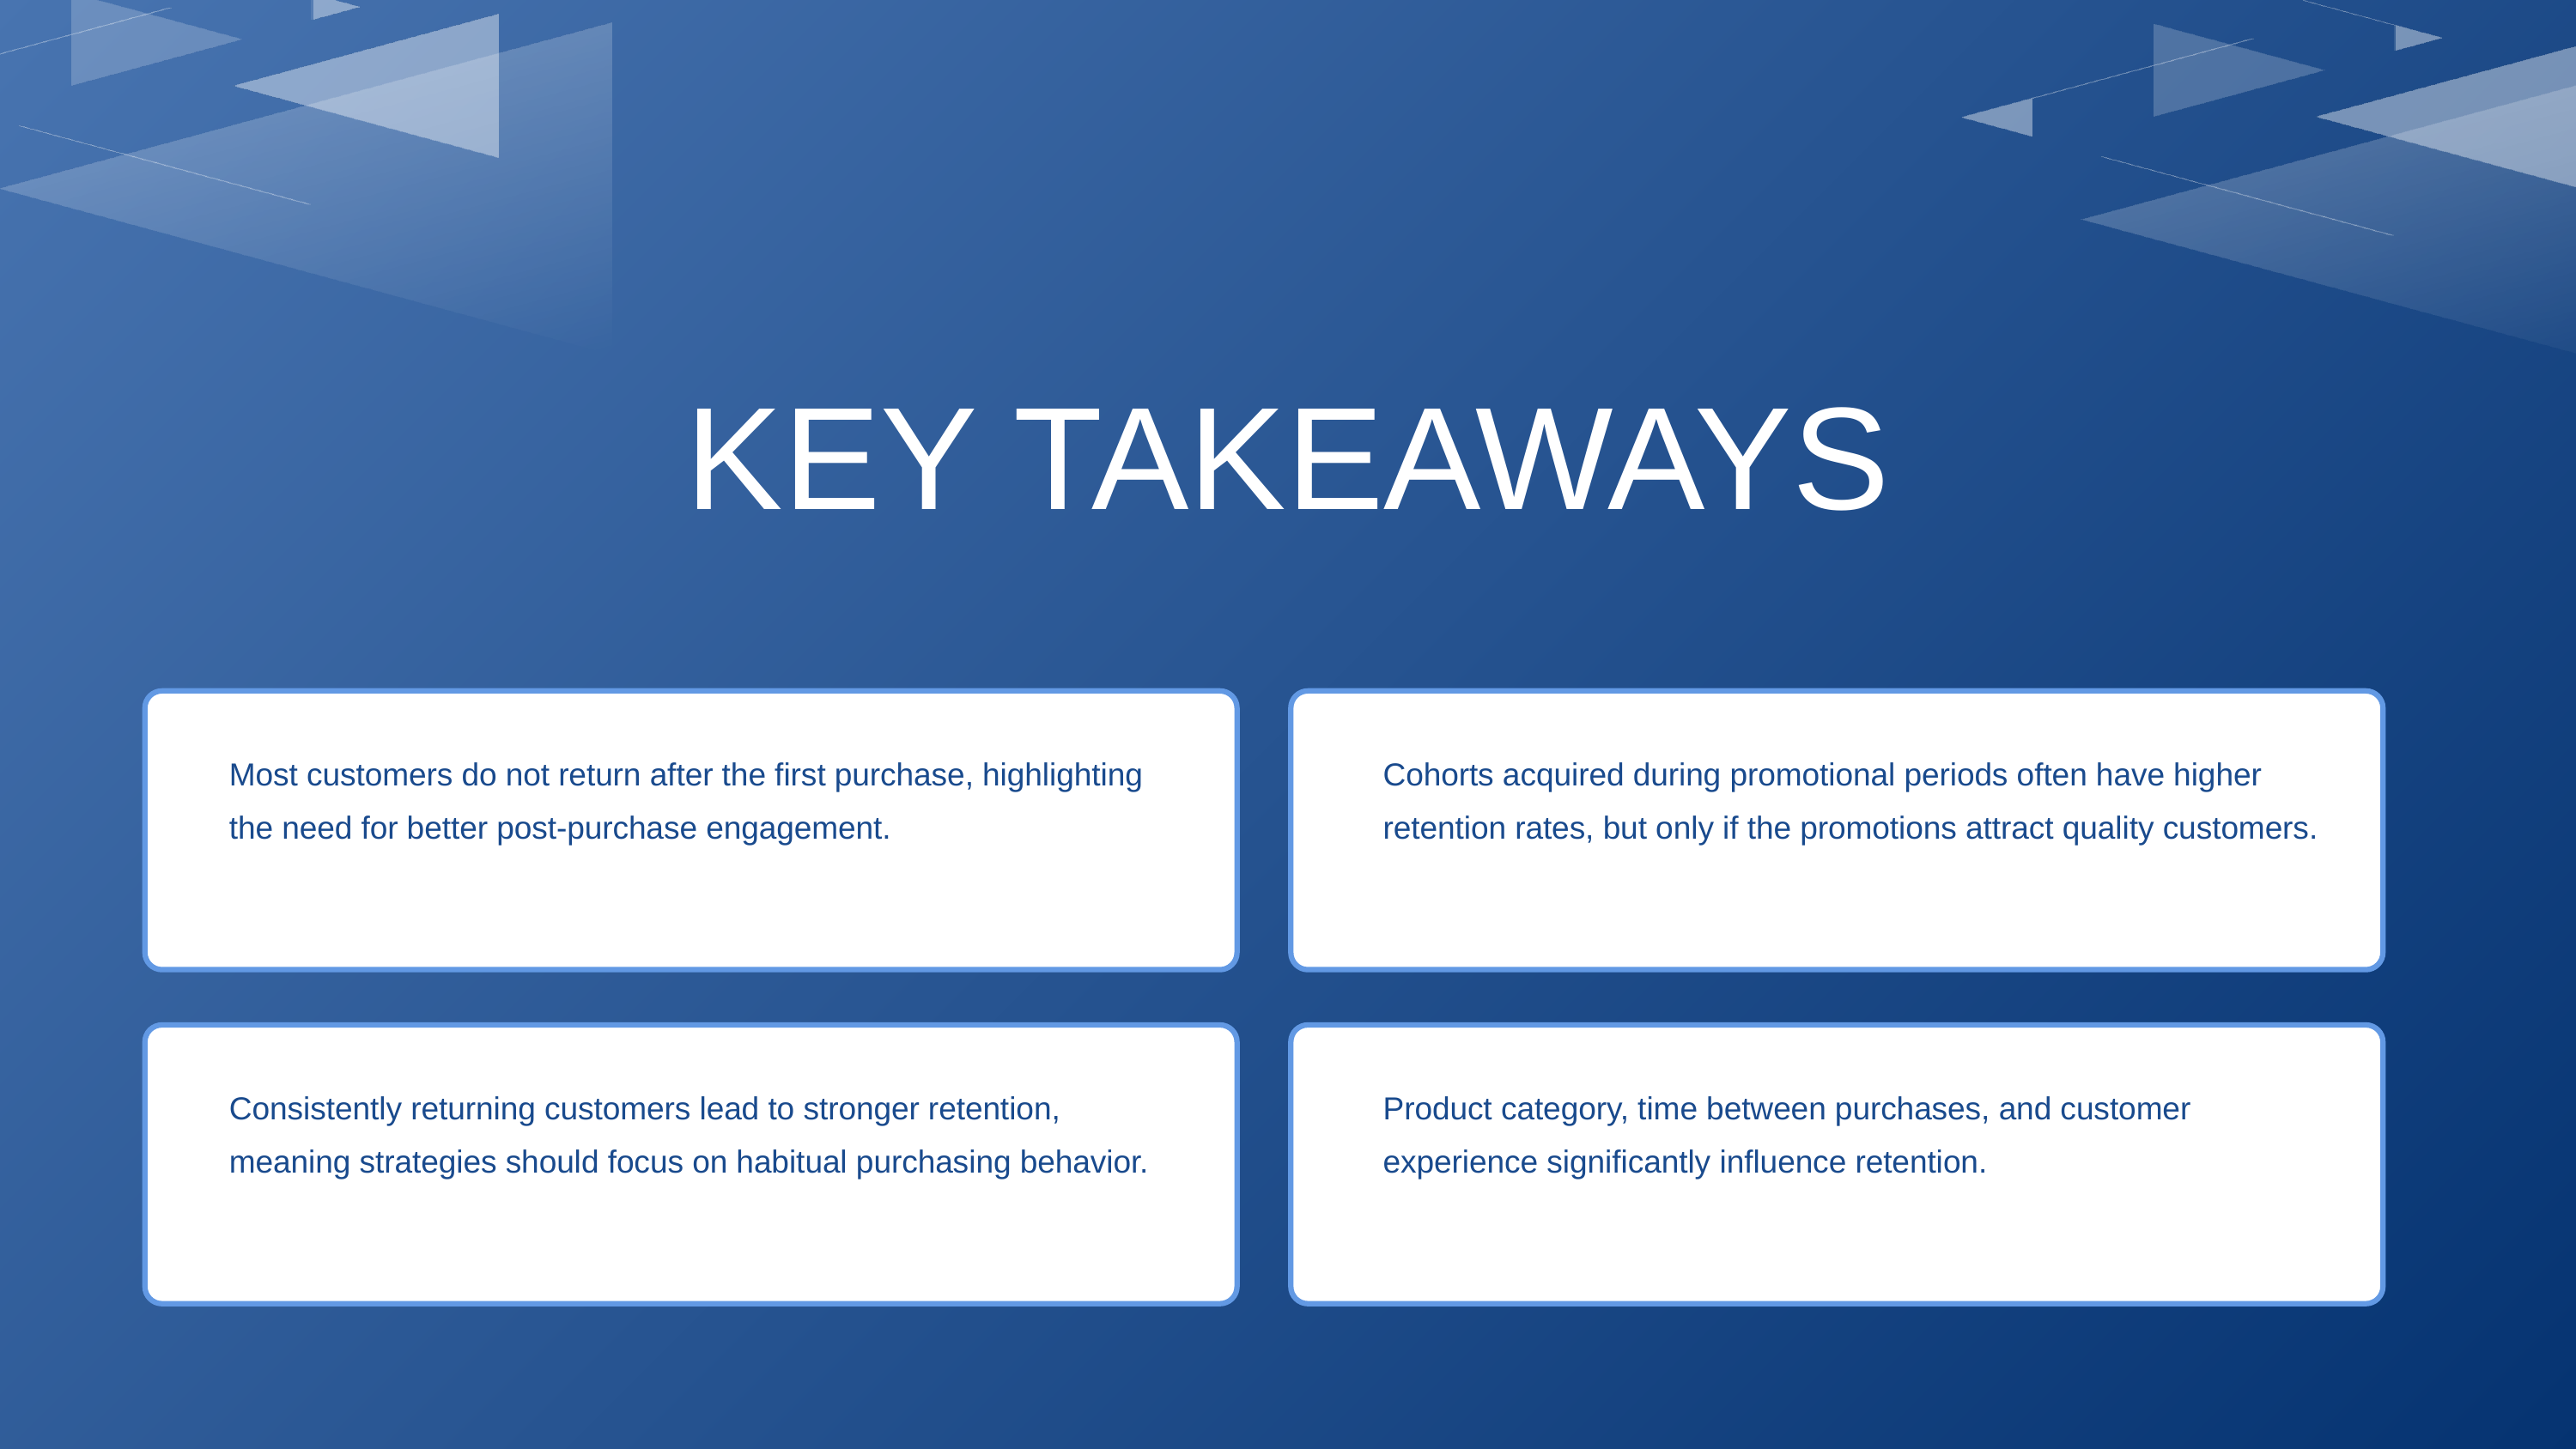

KEY TAKEAWAYS

Most customers do not return after the first purchase, highlighting the need for better post-purchase engagement.
Cohorts acquired during promotional periods often have higher retention rates, but only if the promotions attract quality customers.

Consistently returning customers lead to stronger retention, meaning strategies should focus on habitual purchasing behavior.
Product category, time between purchases, and customer experience significantly influence retention.